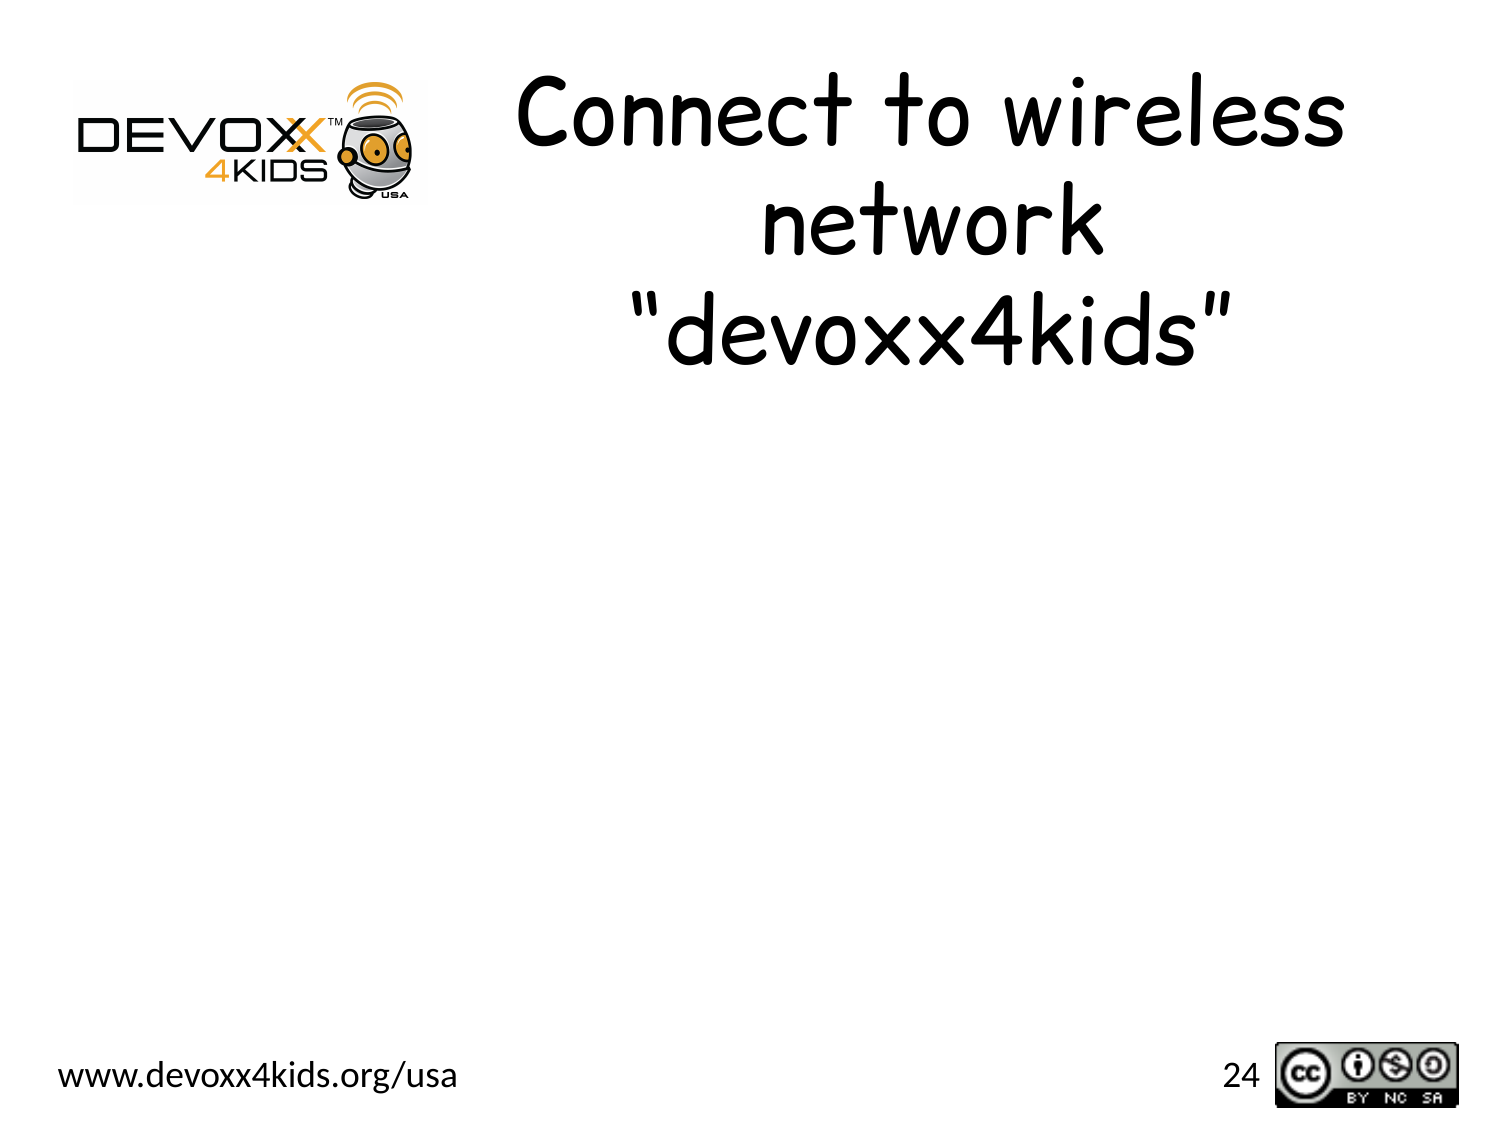

# Connect to wireless network “devoxx4kids”

24